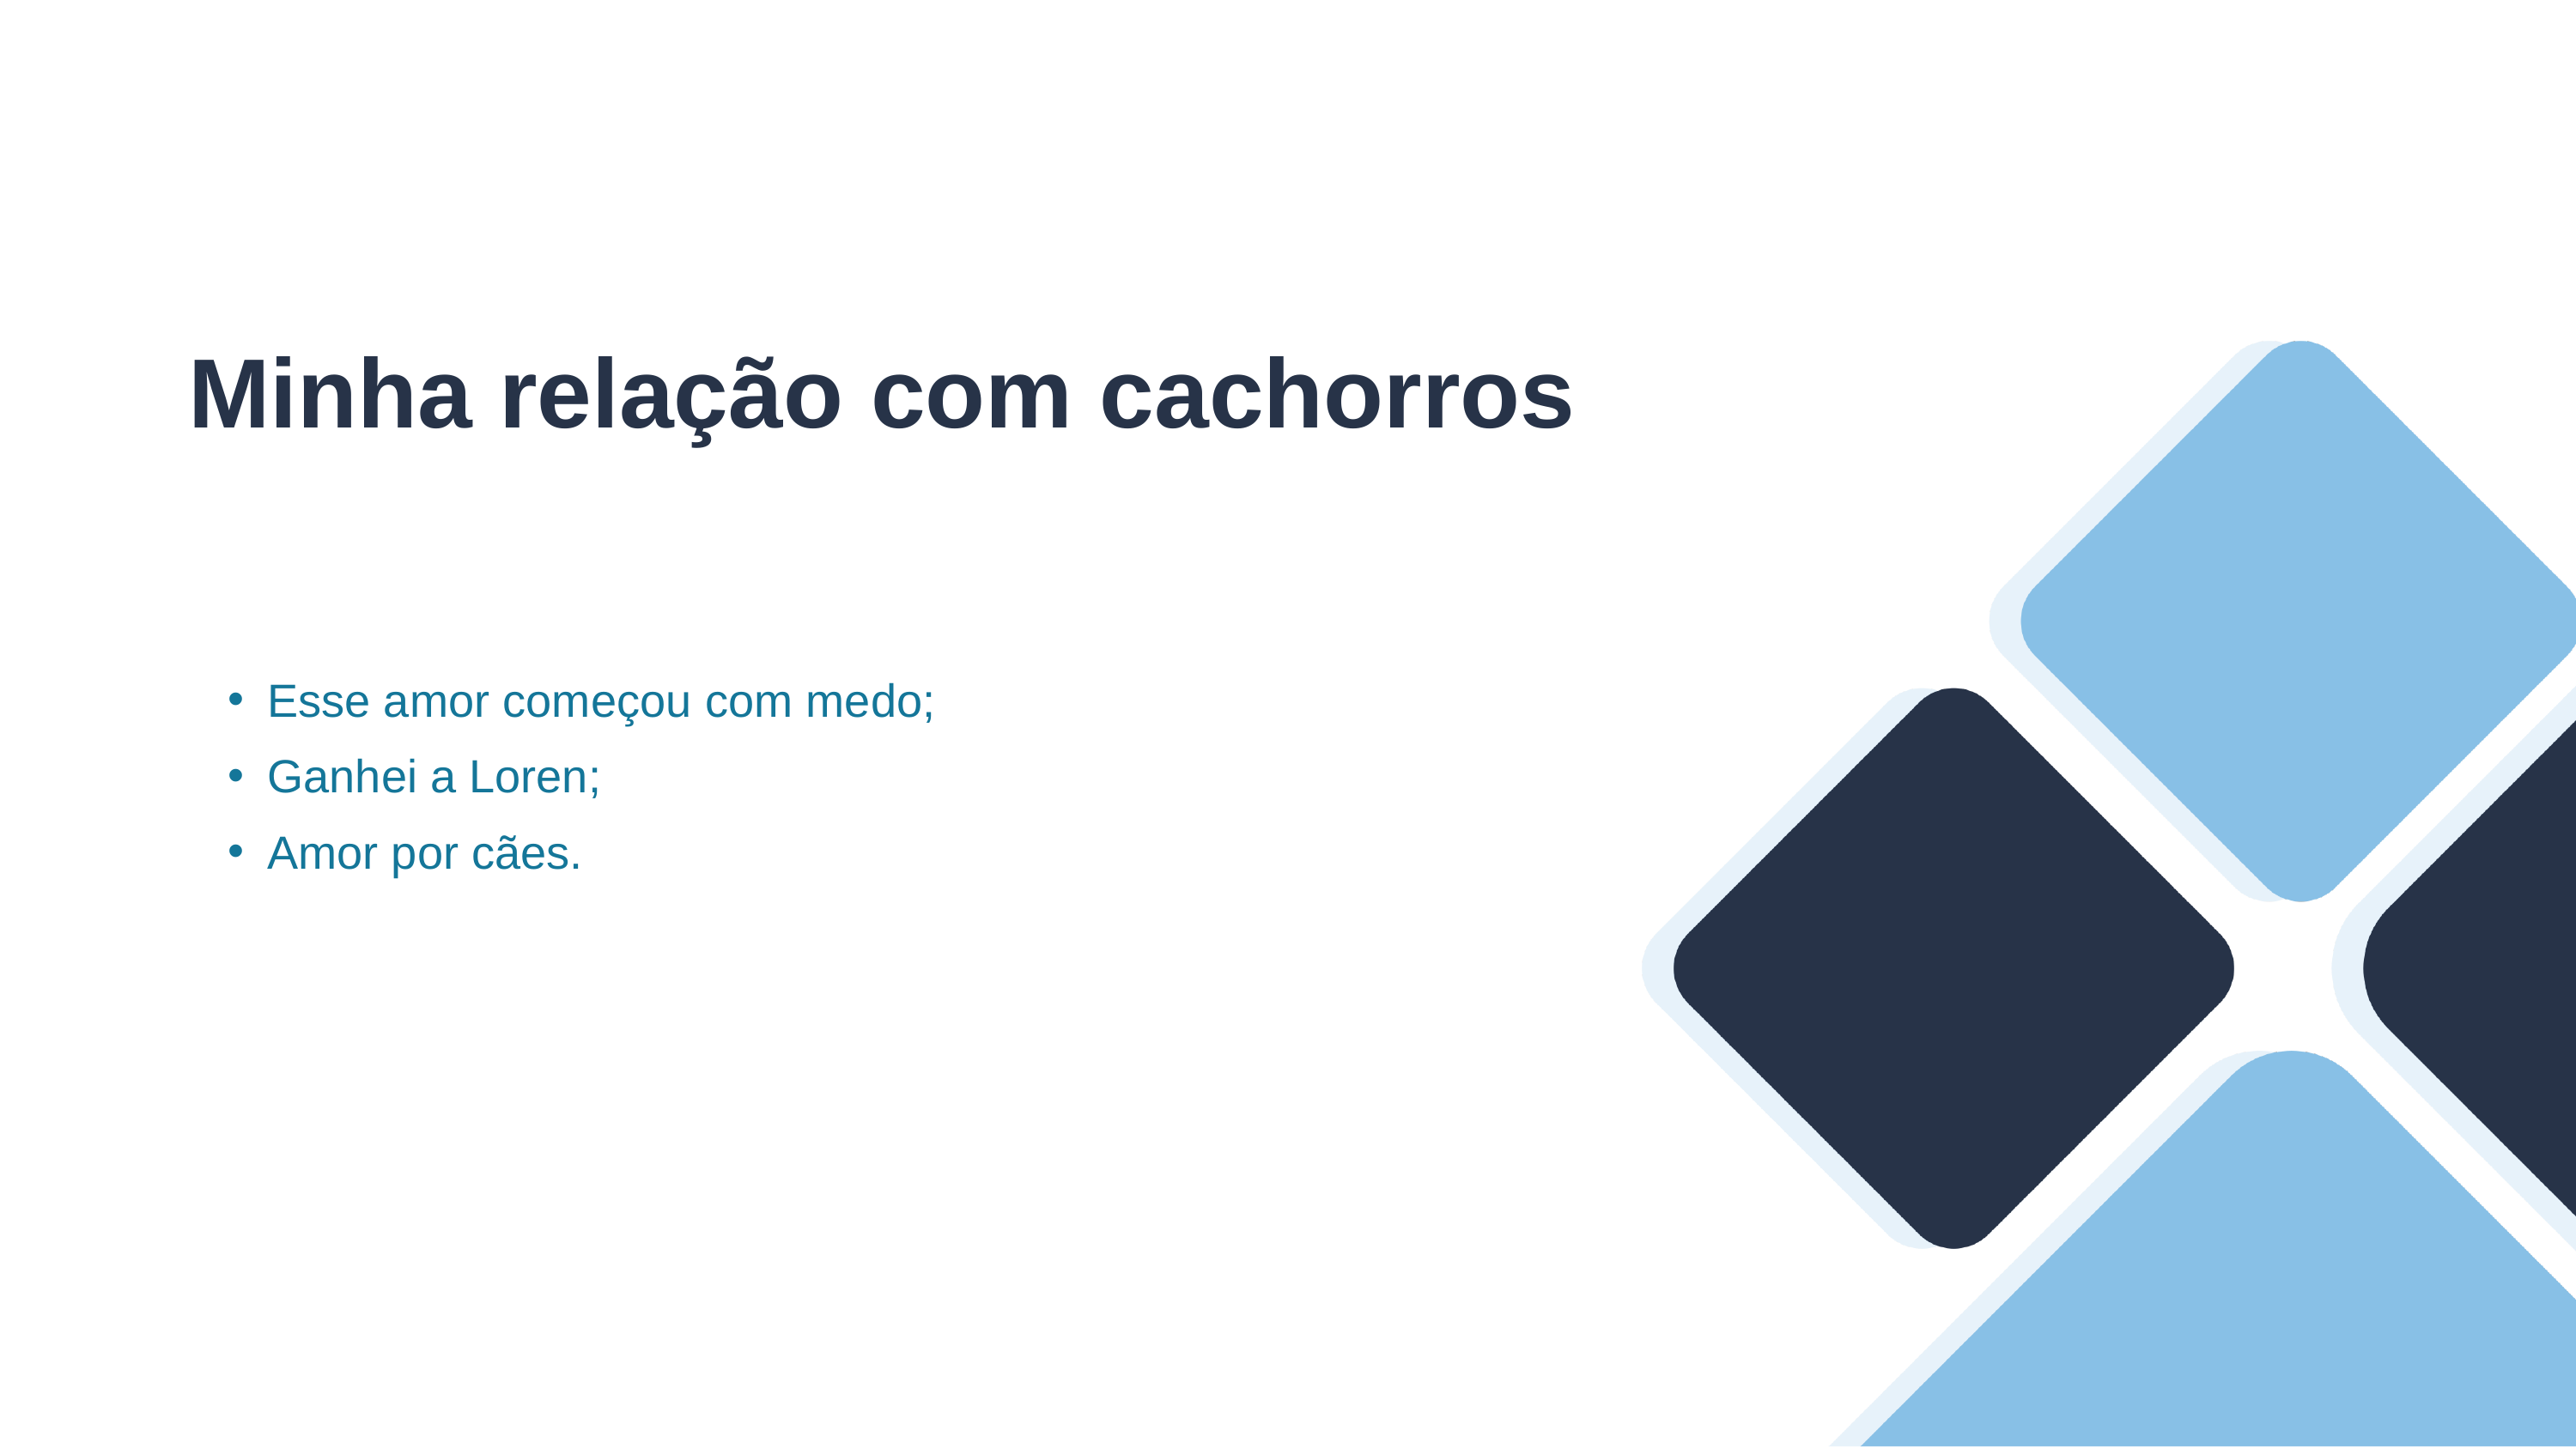

Minha relação com cachorros

Esse amor começou com medo;
Ganhei a Loren;
Amor por cães.